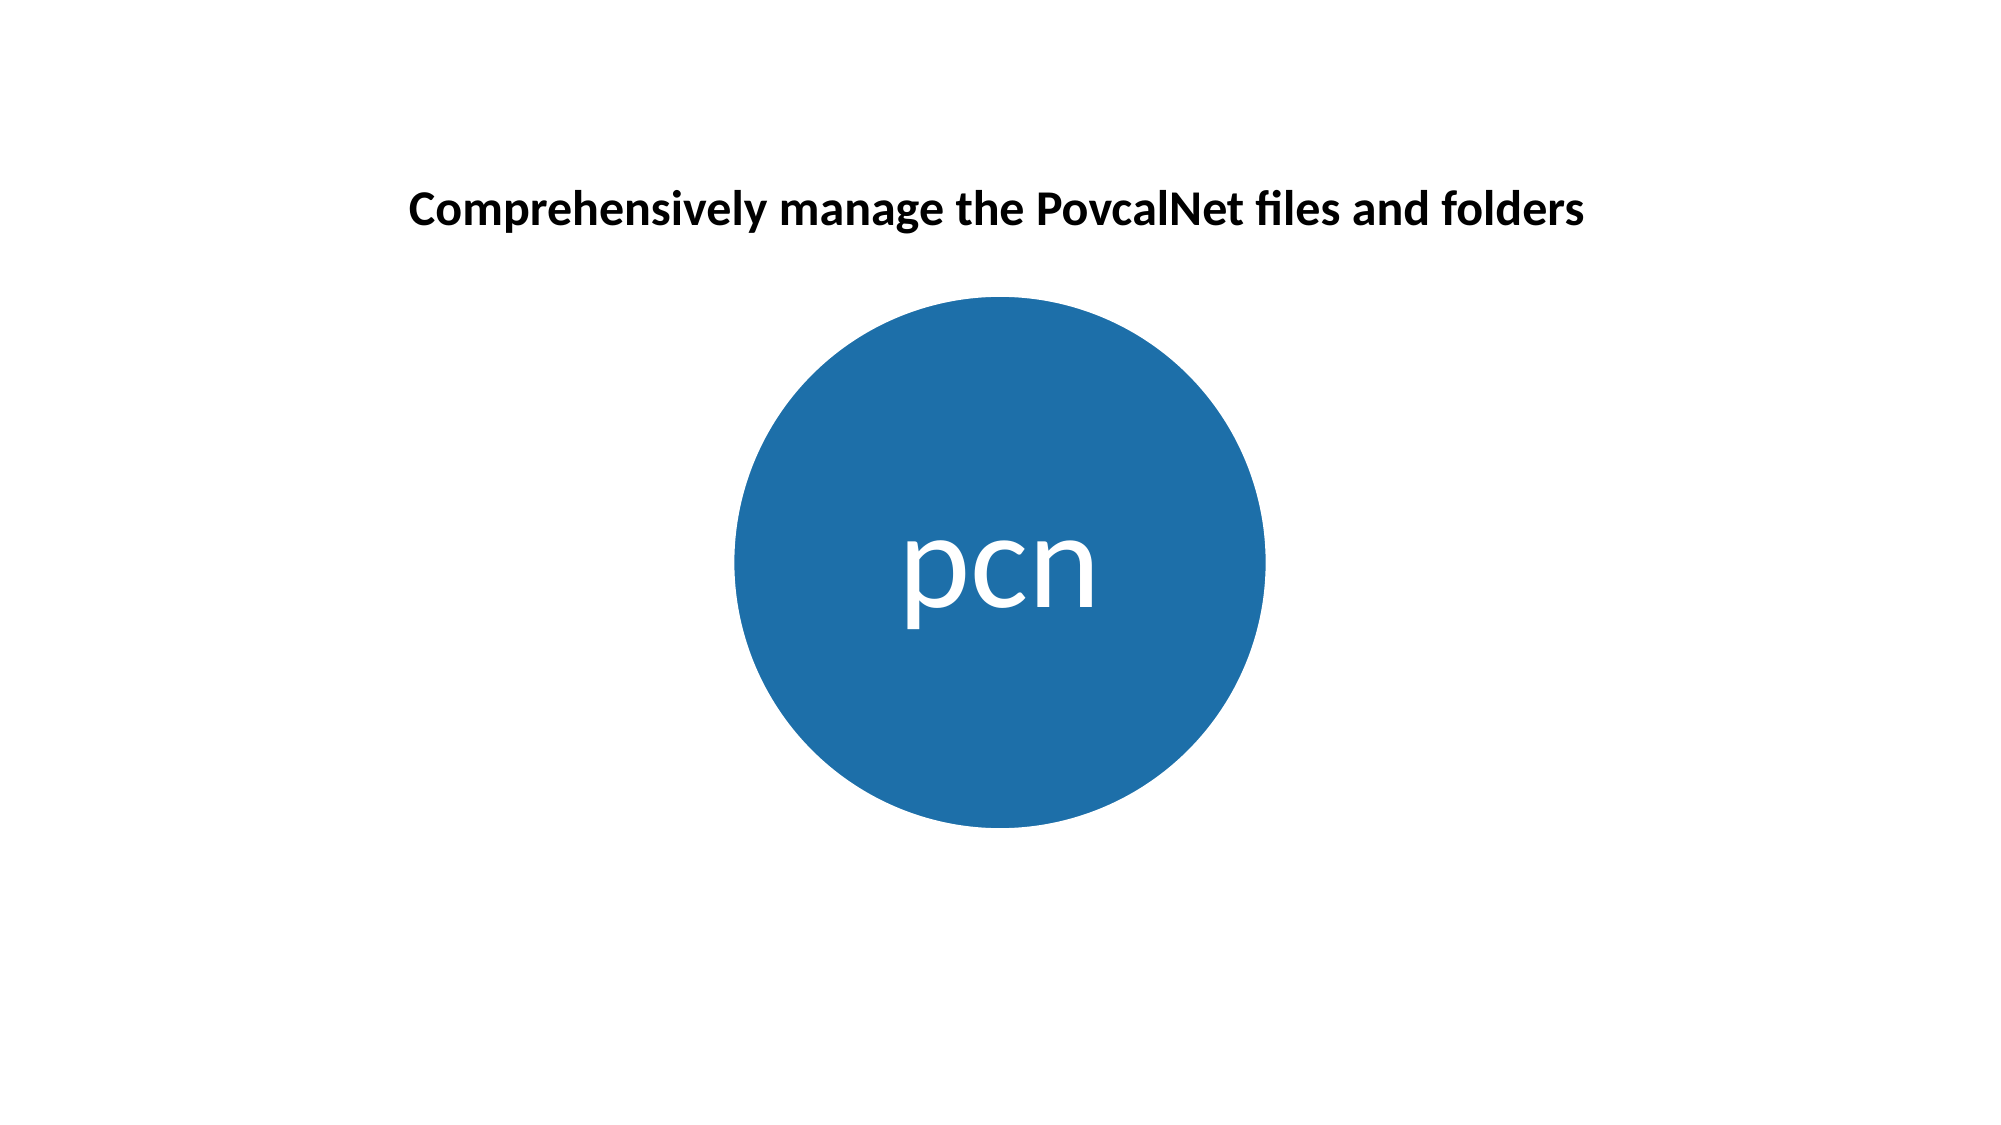

pcn
Comprehensively manage the PovcalNet files and folders